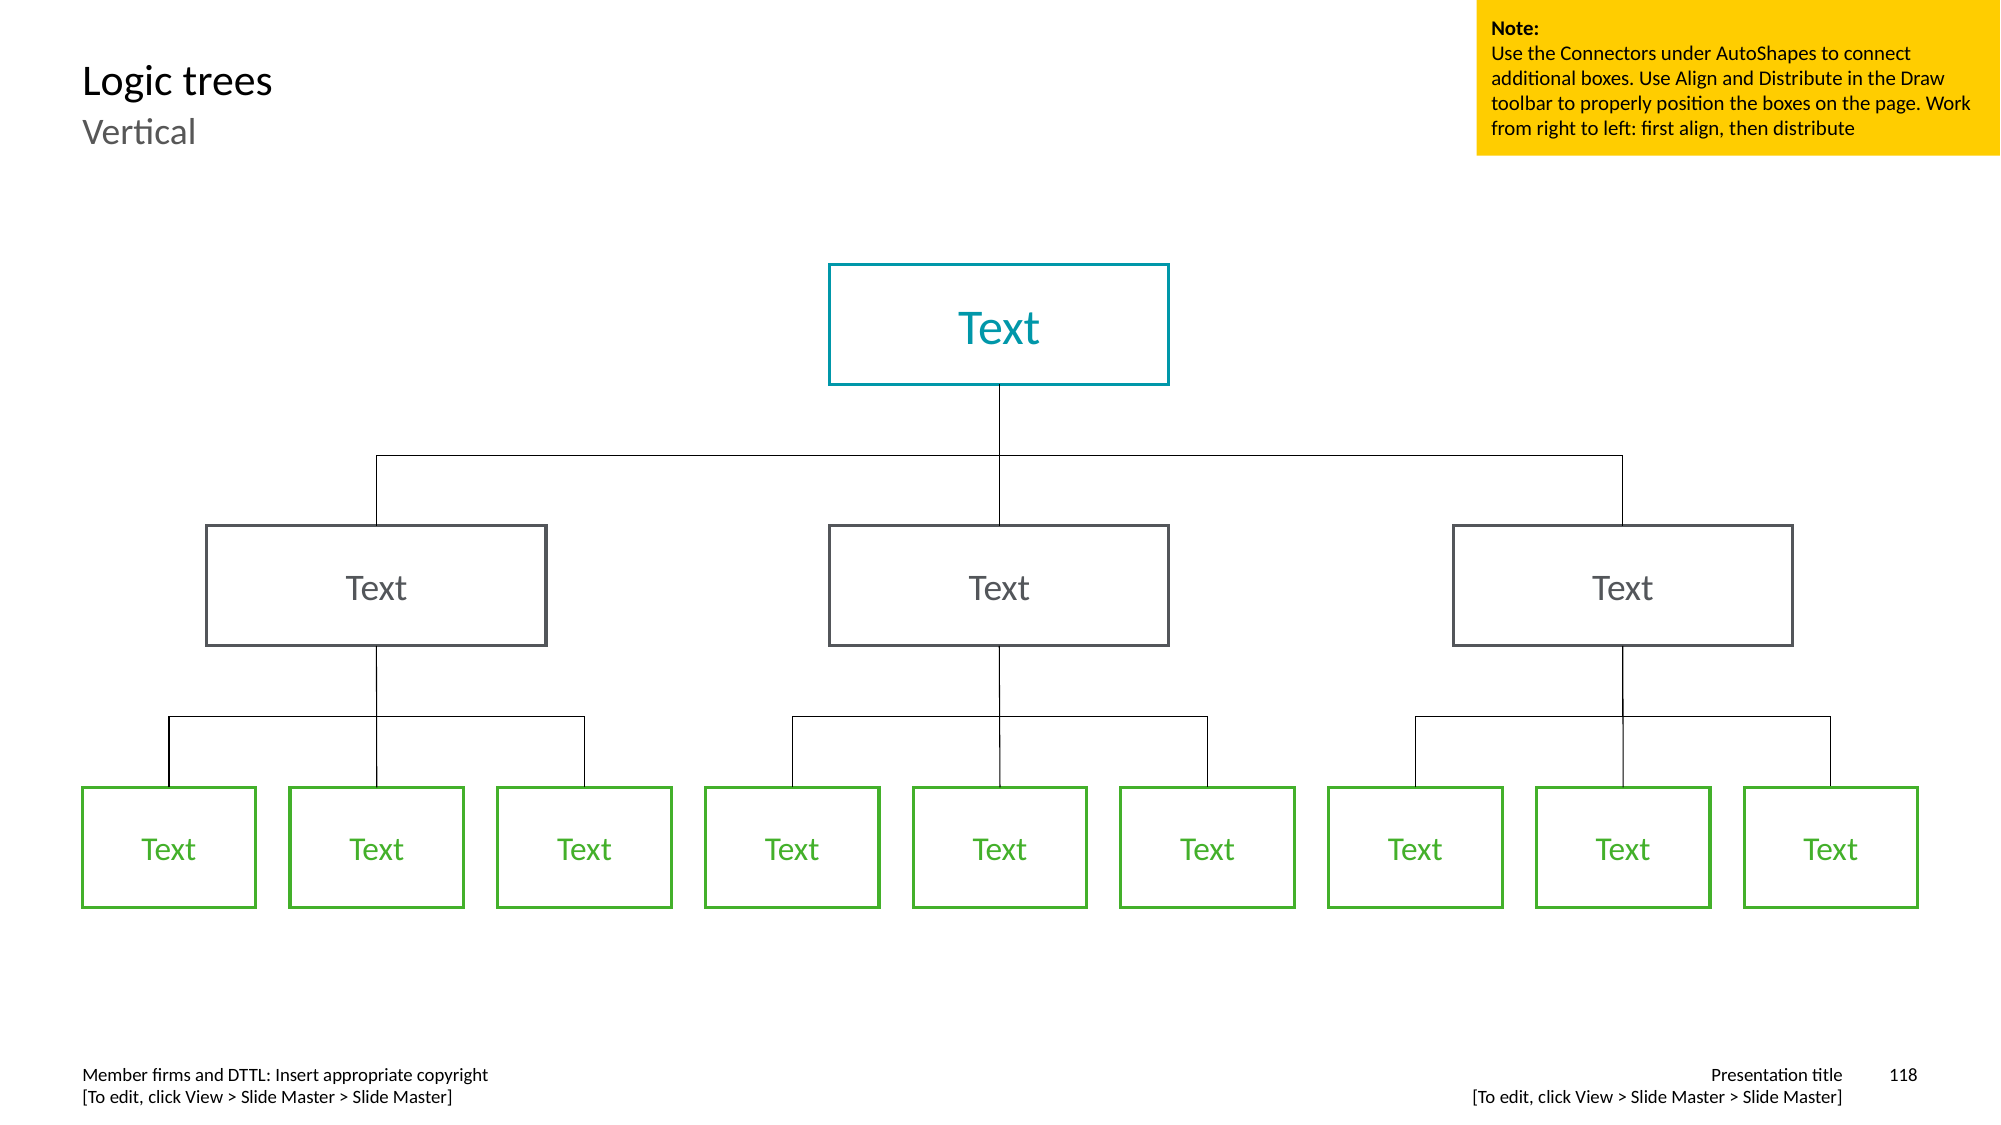

Note:
Use the Connectors under AutoShapes to connect additional boxes. Use Align and Distribute in the Draw toolbar to properly position the boxes on the page. Work from right to left: first align, then distribute
# Logic trees
Vertical
Text
Text
Text
Text
Text
Text
Text
Text
Text
Text
Text
Text
Text